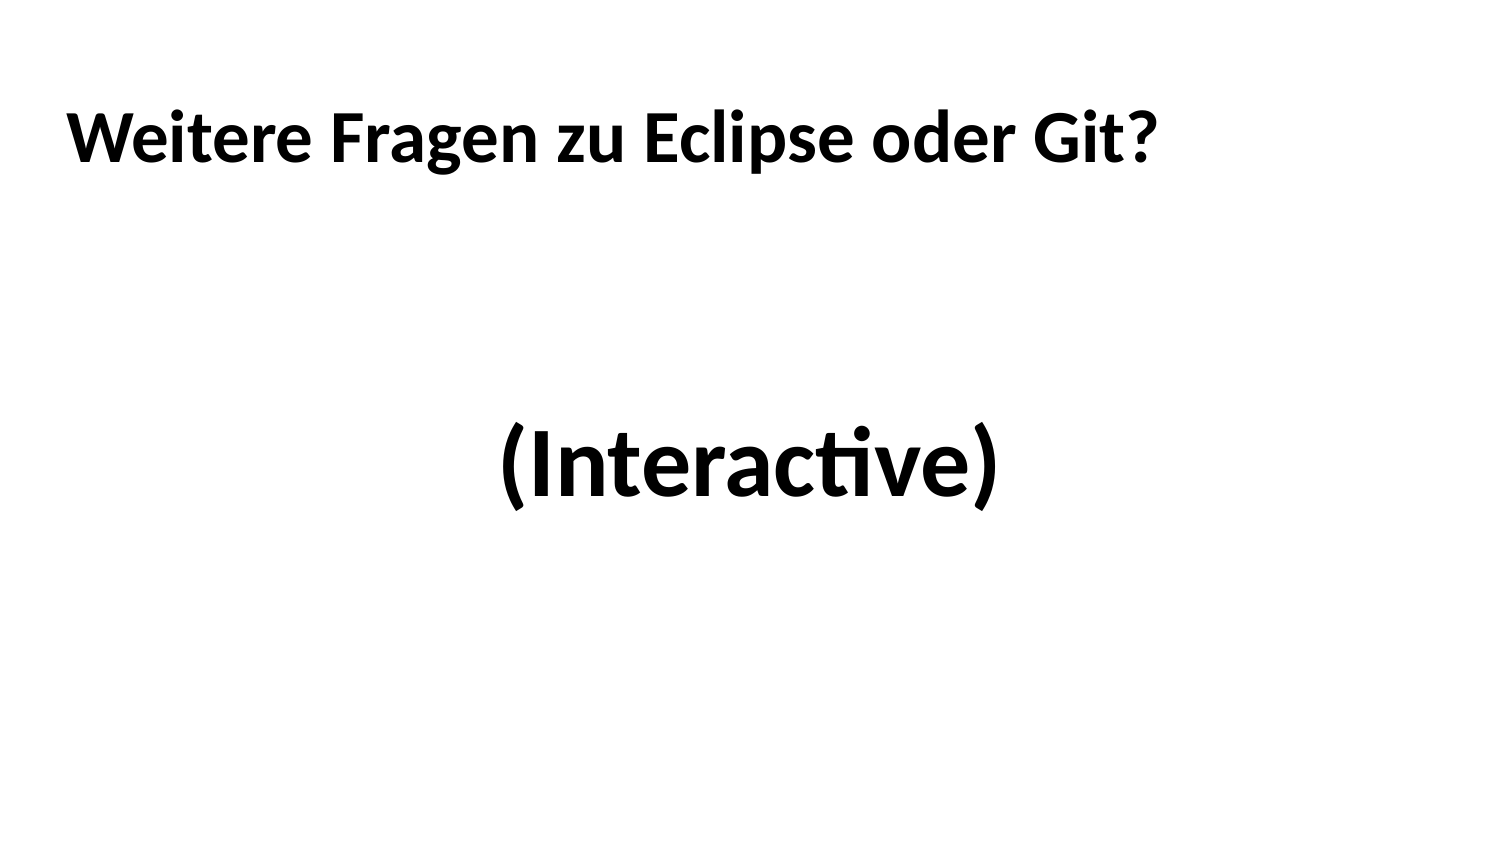

# Weitere Fragen zu Eclipse oder Git?

(Interactive)